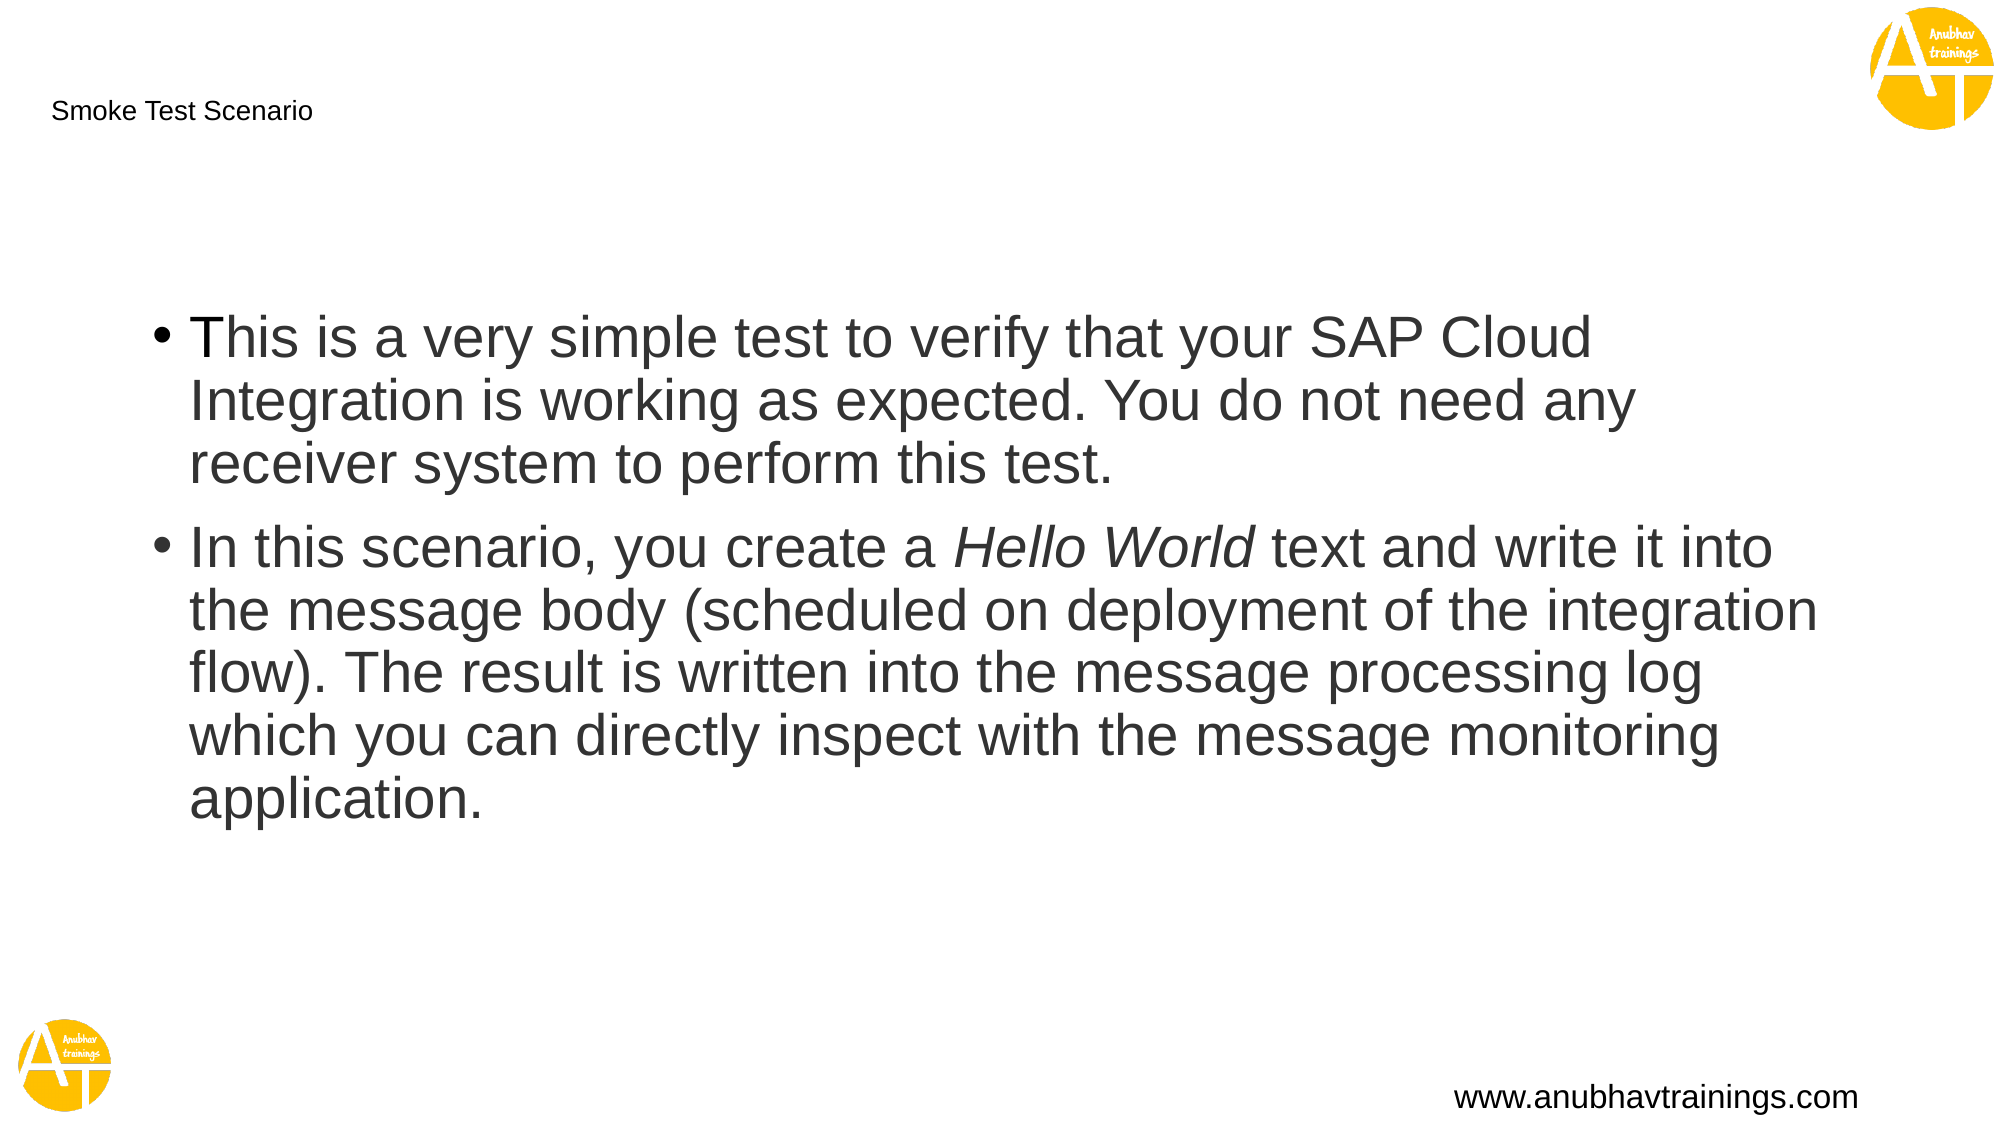

# Smoke Test Scenario
This is a very simple test to verify that your SAP Cloud Integration is working as expected. You do not need any receiver system to perform this test.
In this scenario, you create a Hello World text and write it into the message body (scheduled on deployment of the integration flow). The result is written into the message processing log which you can directly inspect with the message monitoring application.

www.anubhavtrainings.com